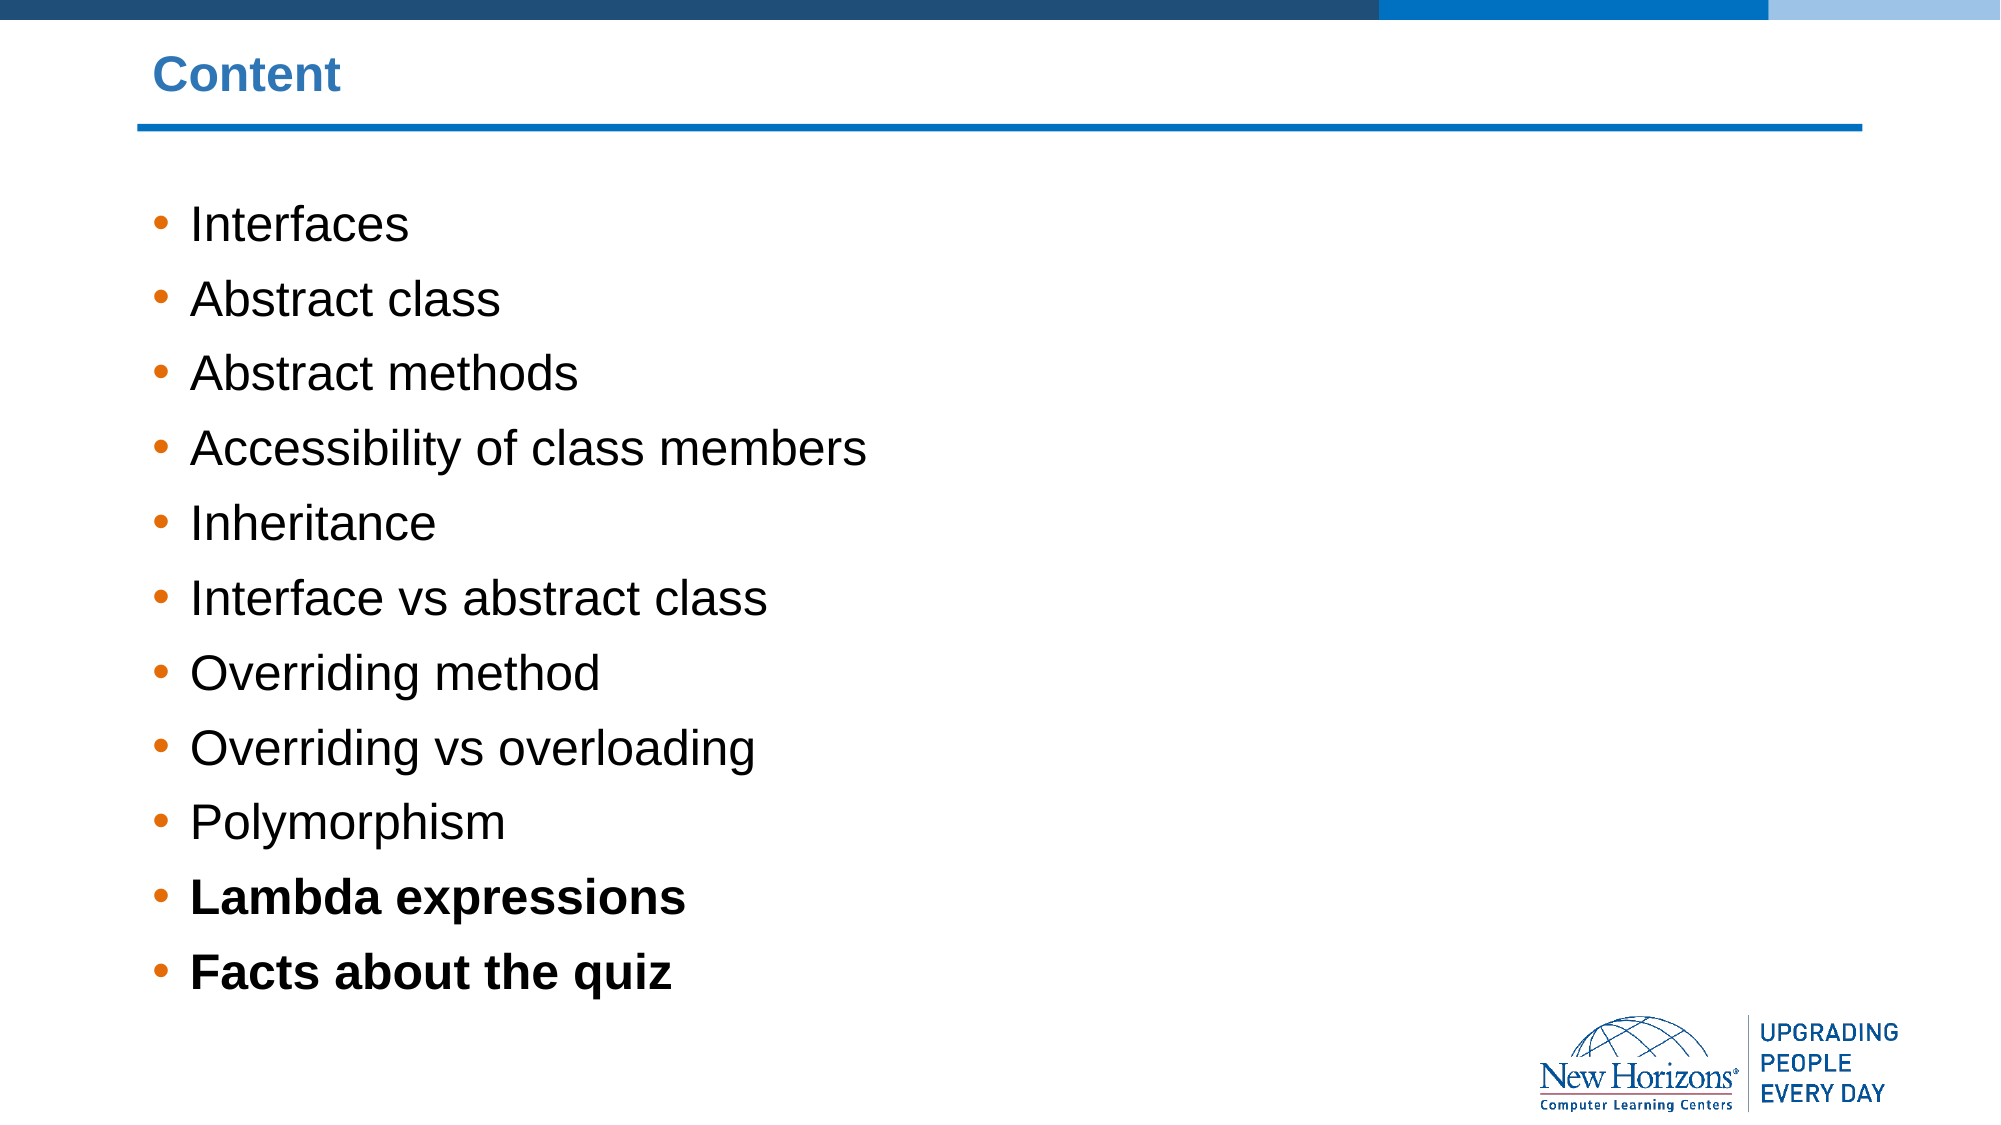

# Content
Interfaces
Abstract class
Abstract methods
Accessibility of class members
Inheritance
Interface vs abstract class
Overriding method
Overriding vs overloading
Polymorphism
Lambda expressions
Facts about the quiz